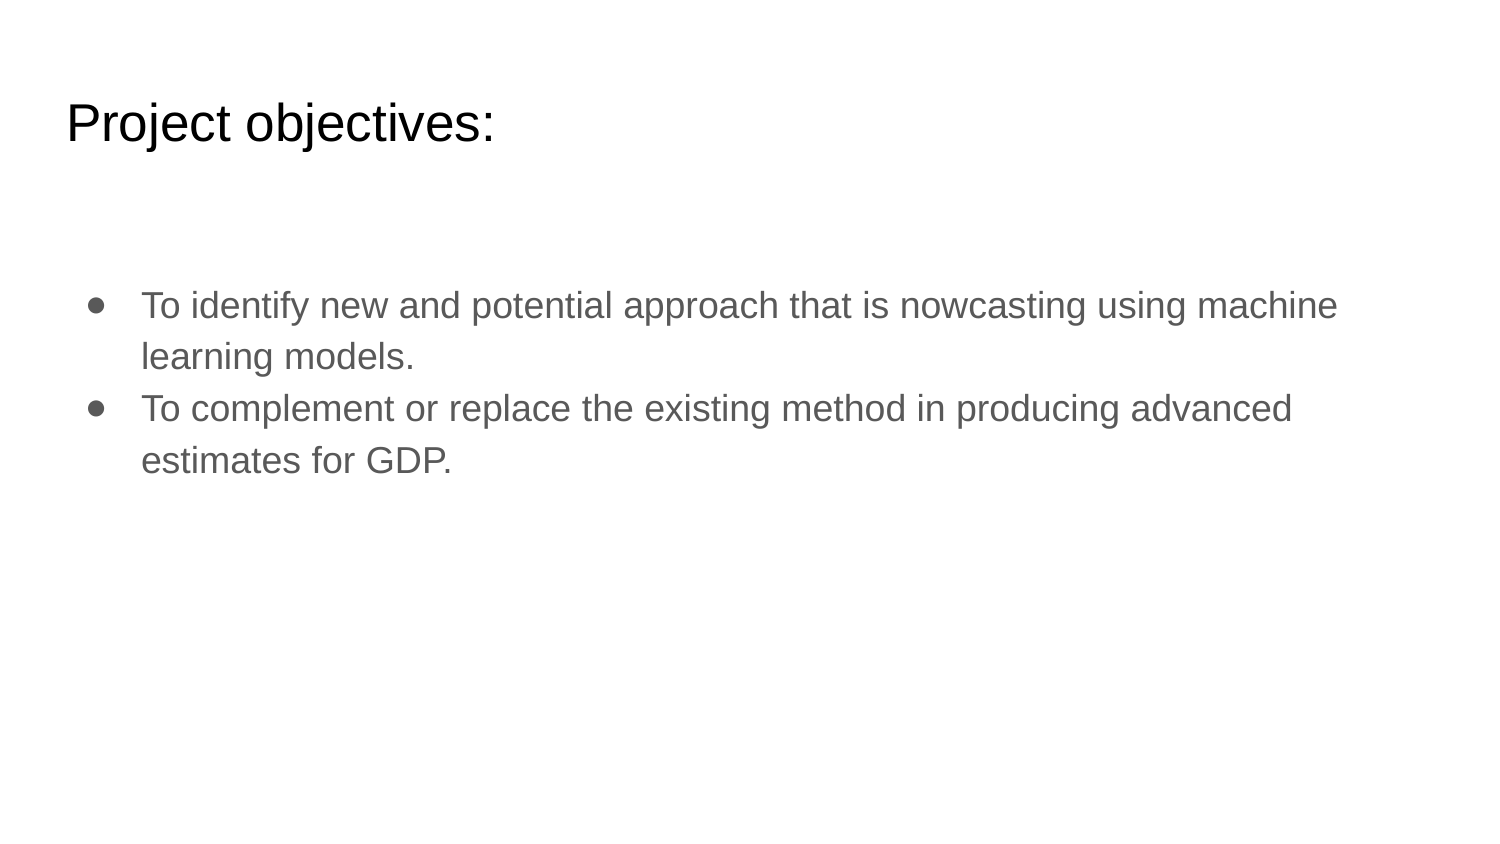

# Project objectives:

To identify new and potential approach that is nowcasting using machine learning models.
To complement or replace the existing method in producing advanced estimates for GDP.